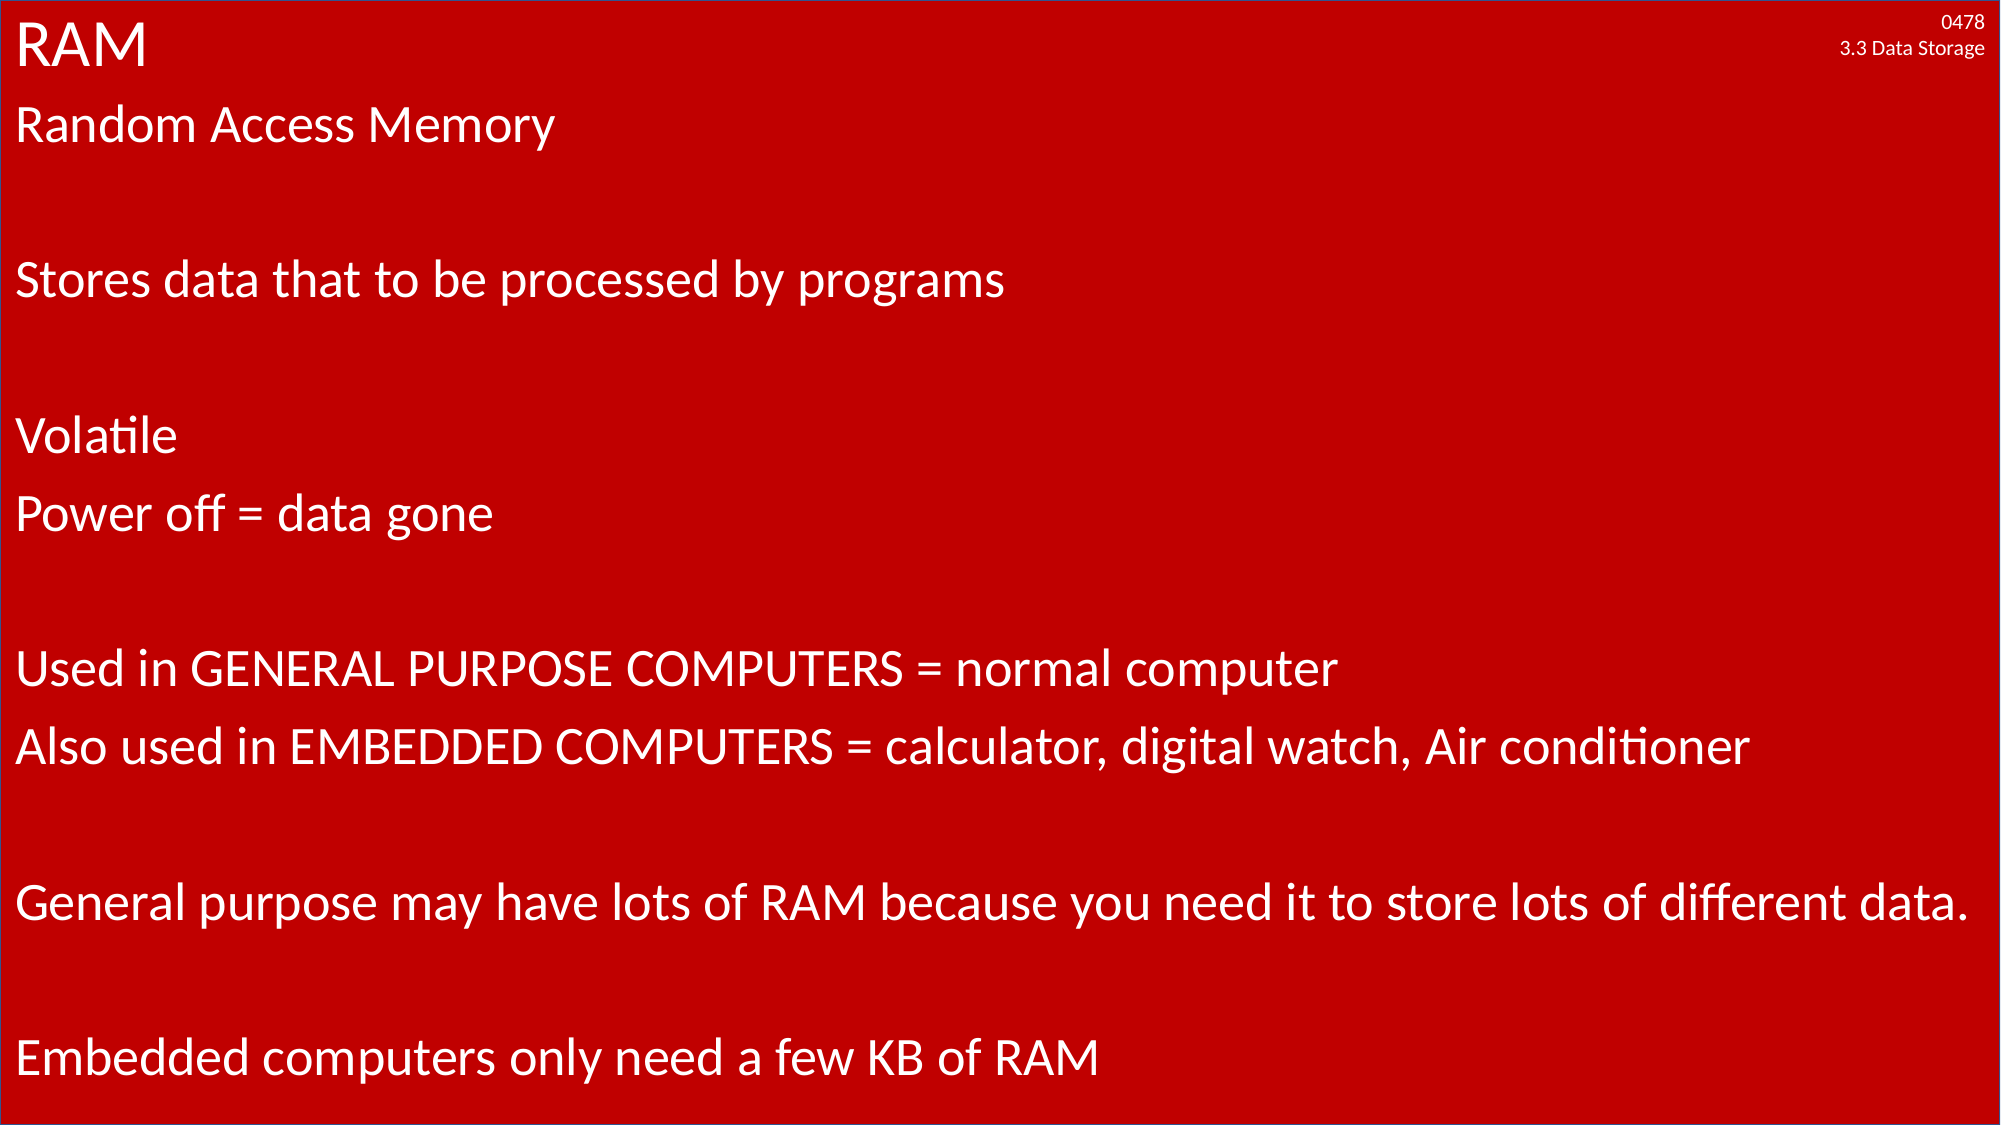

# RAM
Random Access Memory

Stores data that to be processed by programs

Volatile
Power off = data gone

Used in GENERAL PURPOSE COMPUTERS = normal computer
Also used in EMBEDDED COMPUTERS = calculator, digital watch, Air conditioner

General purpose may have lots of RAM because you need it to store lots of different data.

Embedded computers only need a few KB of RAM